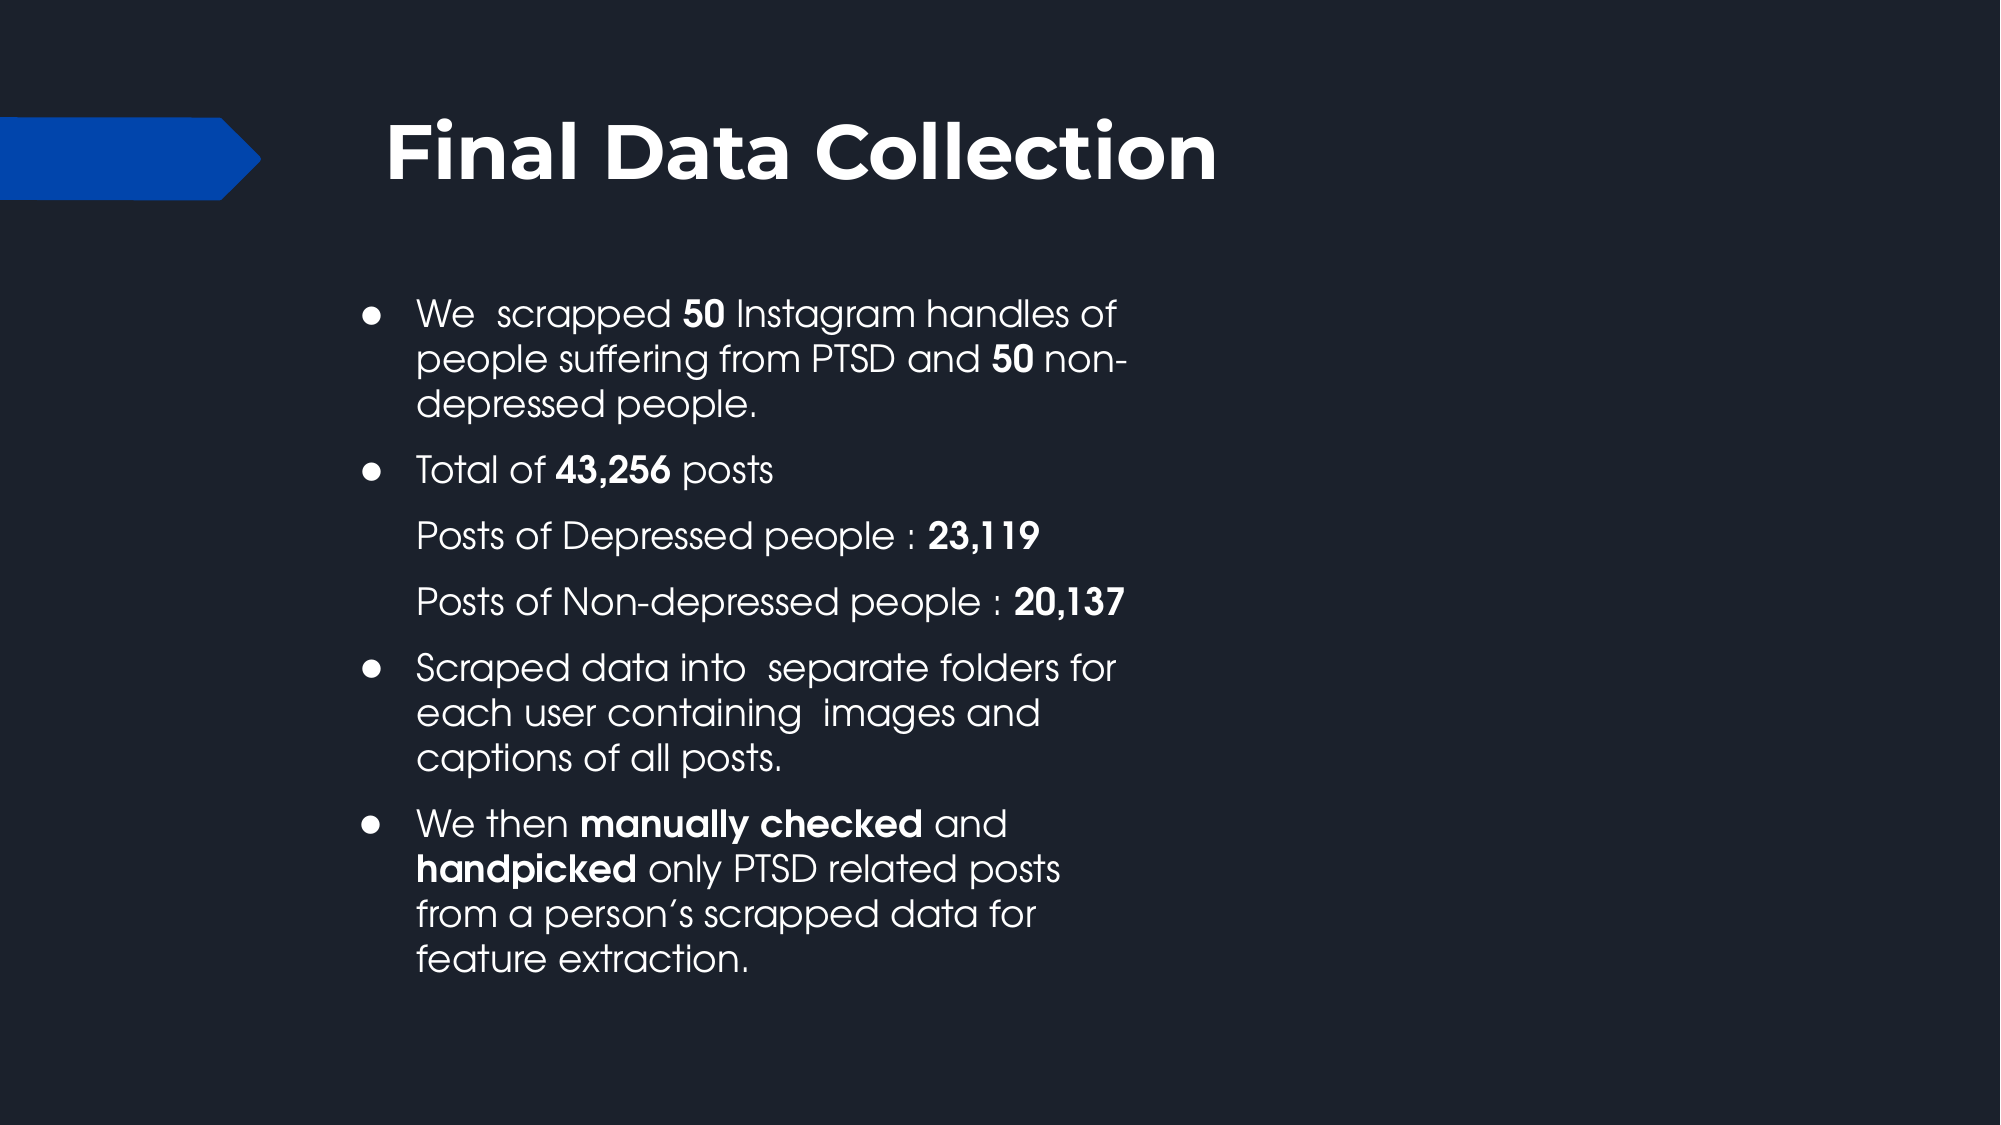

# Final Data Collection
We  scrapped 50 Instagram handles of people suffering from PTSD and 50 non-depressed people.
Total of 43,256 posts
Posts of Depressed people : 23,119
Posts of Non-depressed people : 20,137
Scraped data into  separate folders for each user containing  images and captions of all posts.
We then manually checked and handpicked only PTSD related posts from a person’s scrapped data for feature extraction.